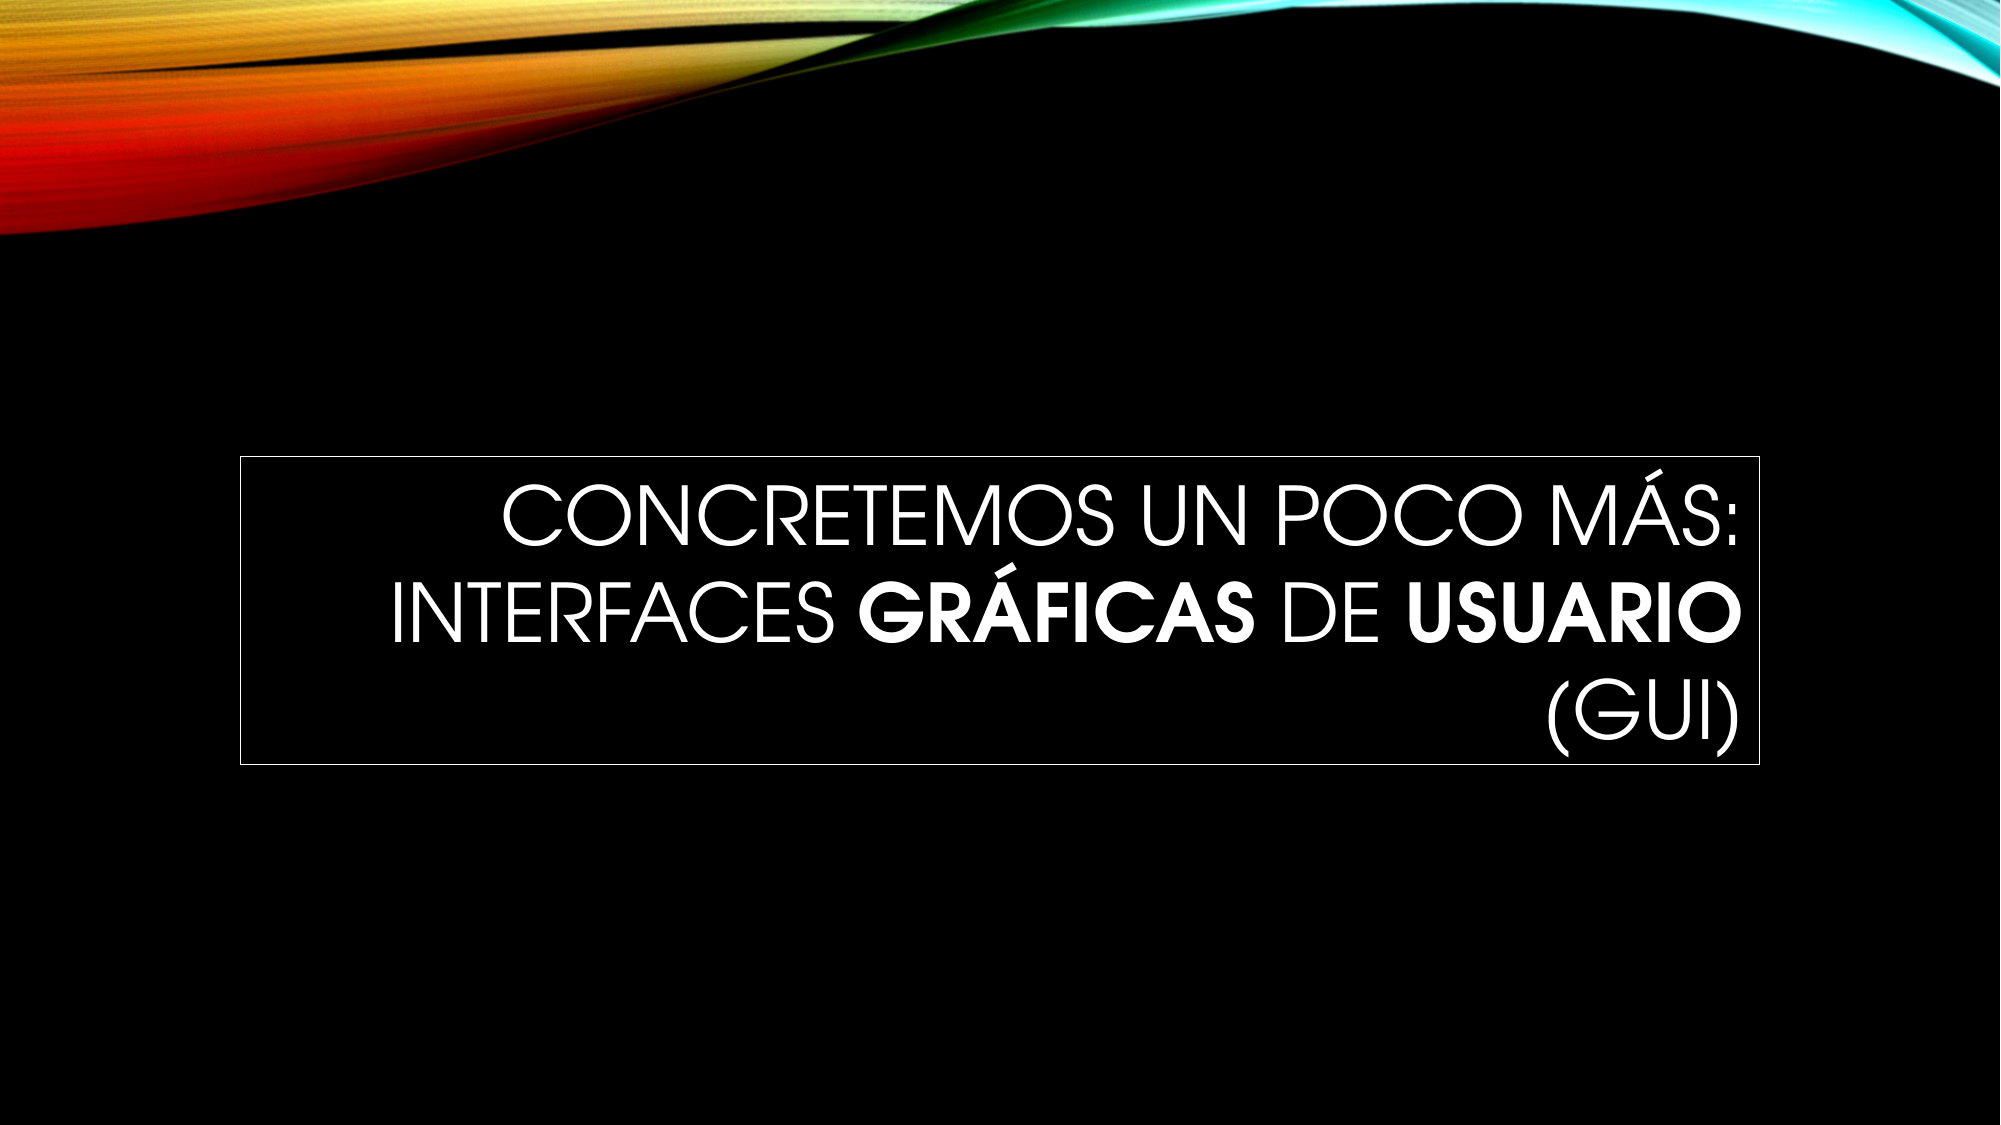

# concretemos un poco más: interfaces gráficas de usuario (GUI)